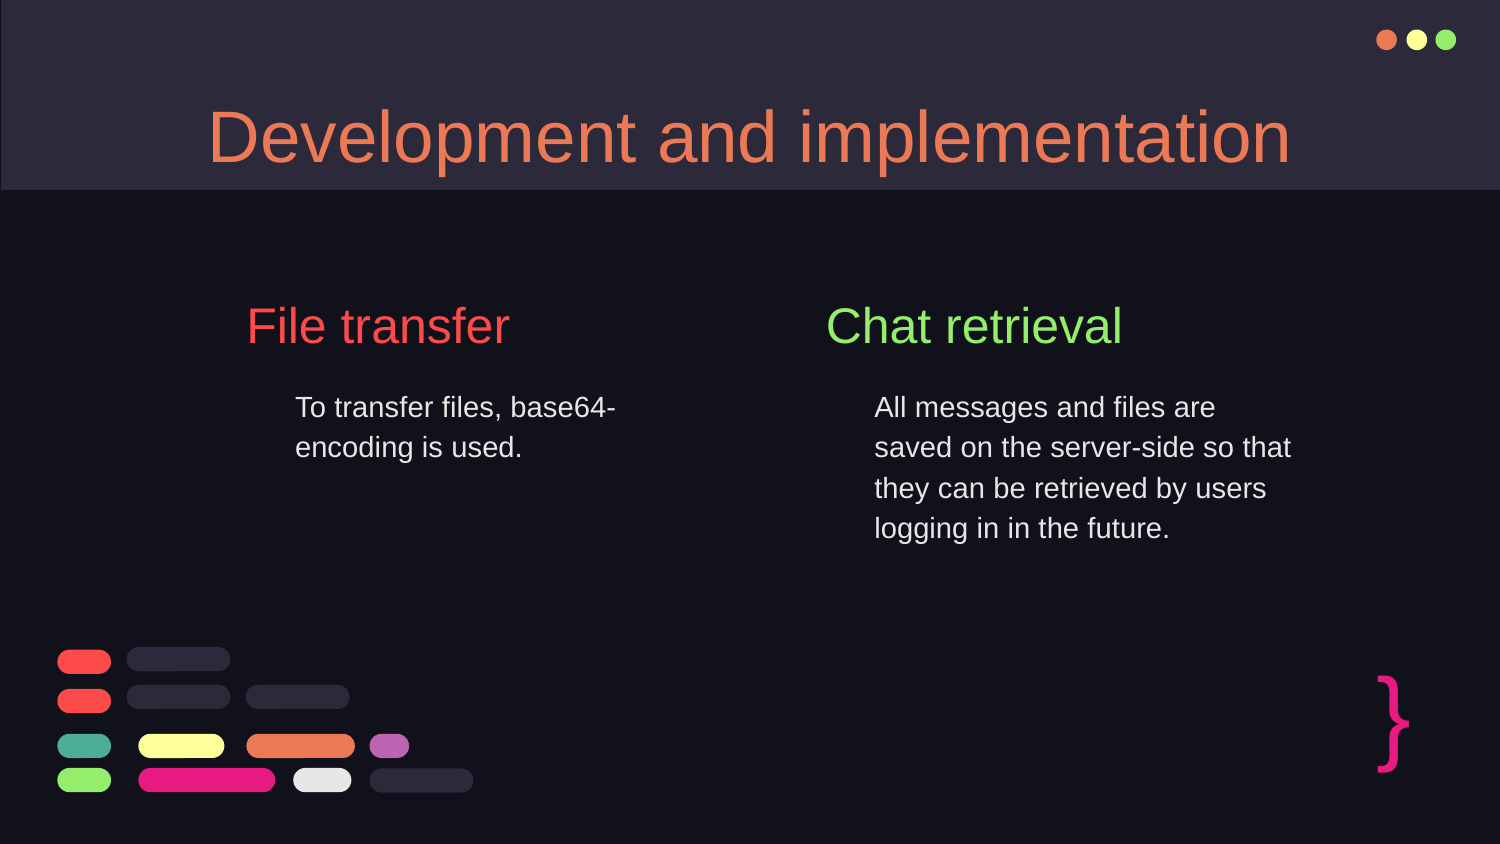

# Development and implementation
File transfer
Chat retrieval
To transfer files, base64-encoding is used.
All messages and files are saved on the server-side so that they can be retrieved by users logging in in the future.

}